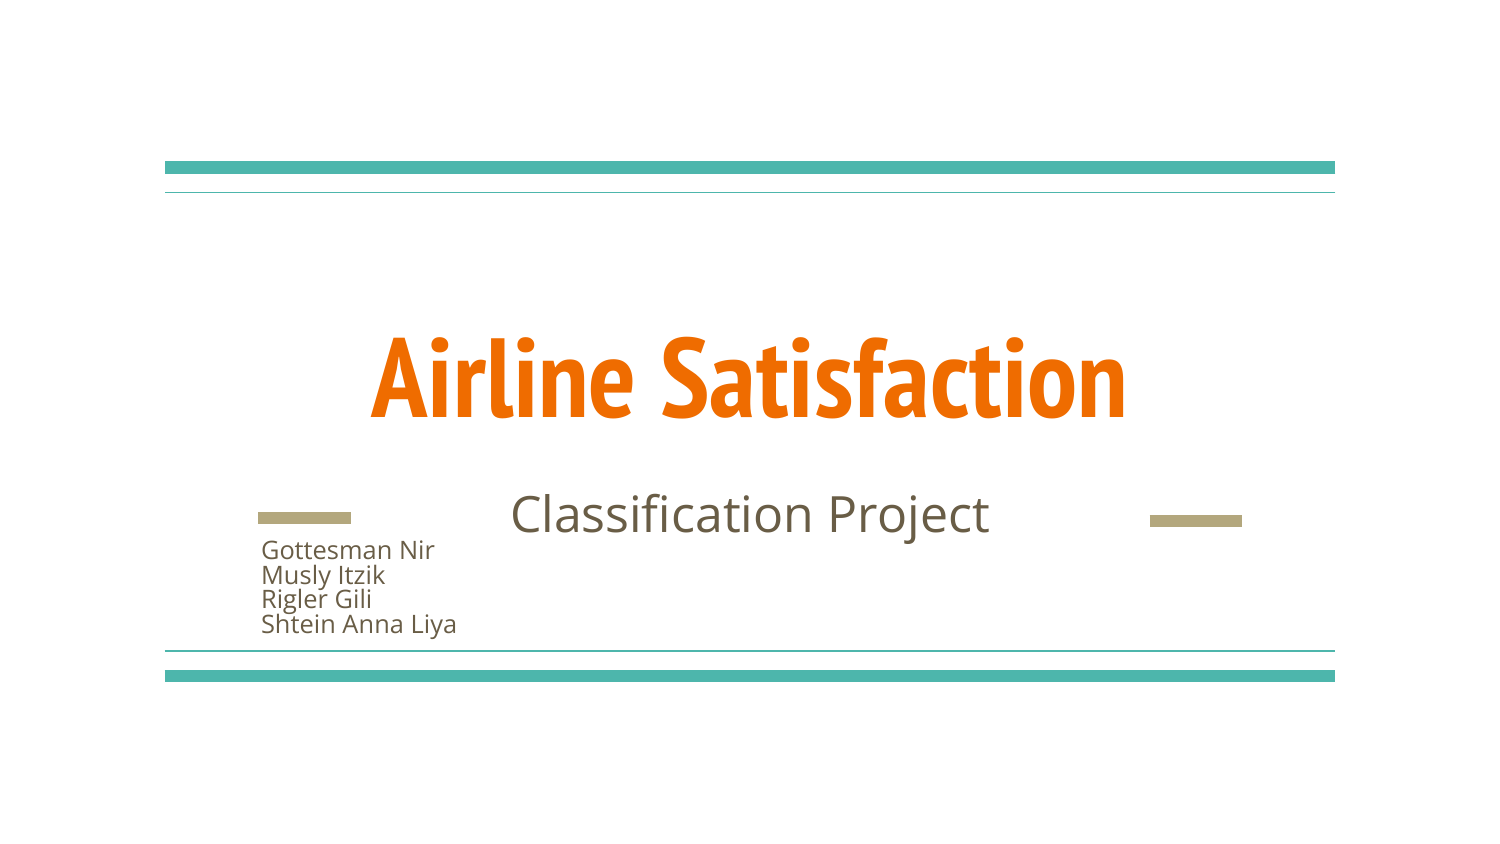

# Airline Satisfaction
Classification Project
Gottesman Nir
Musly Itzik
Rigler Gili
Shtein Anna Liya